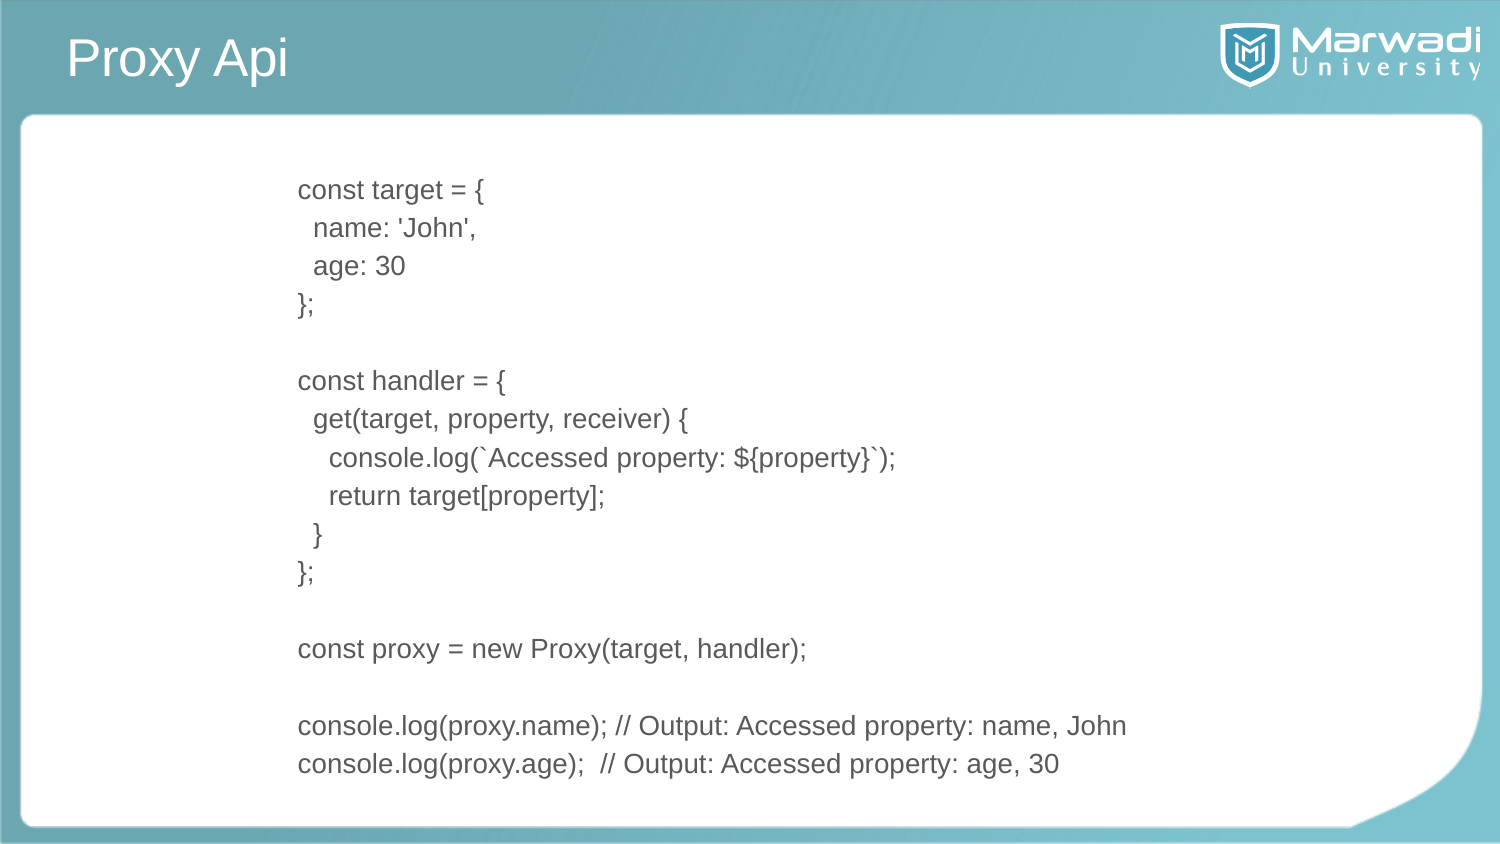

# Proxy Api
const target = {
  name: 'John',
  age: 30
};

const handler = {
  get(target, property, receiver) {
    console.log(`Accessed property: ${property}`);
    return target[property];
  }
};

const proxy = new Proxy(target, handler);

console.log(proxy.name); // Output: Accessed property: name, John
console.log(proxy.age);  // Output: Accessed property: age, 30